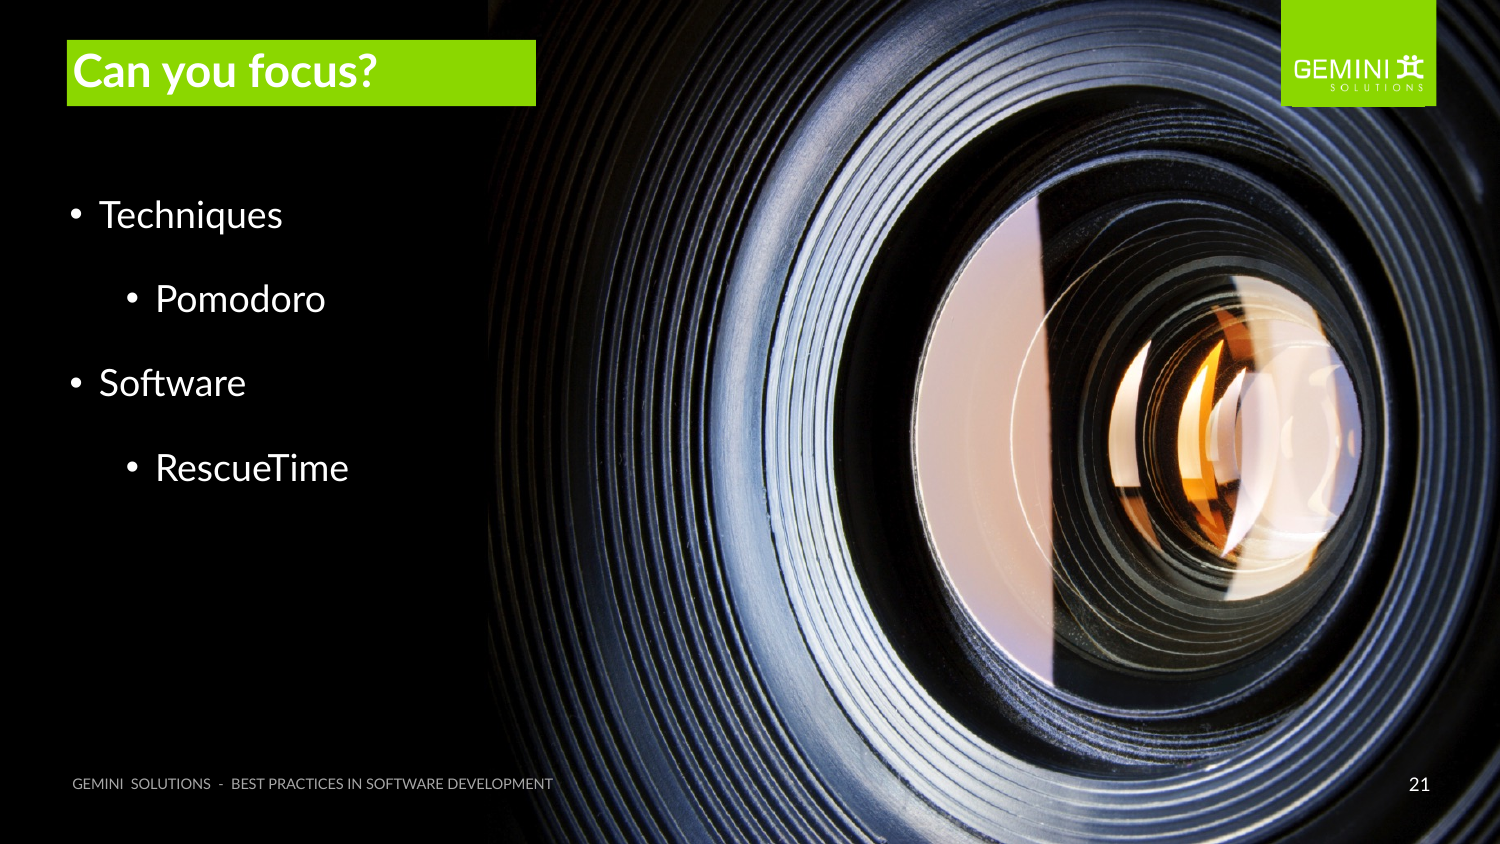

# Can you focus?
Techniques
Pomodoro
Software
RescueTime
21